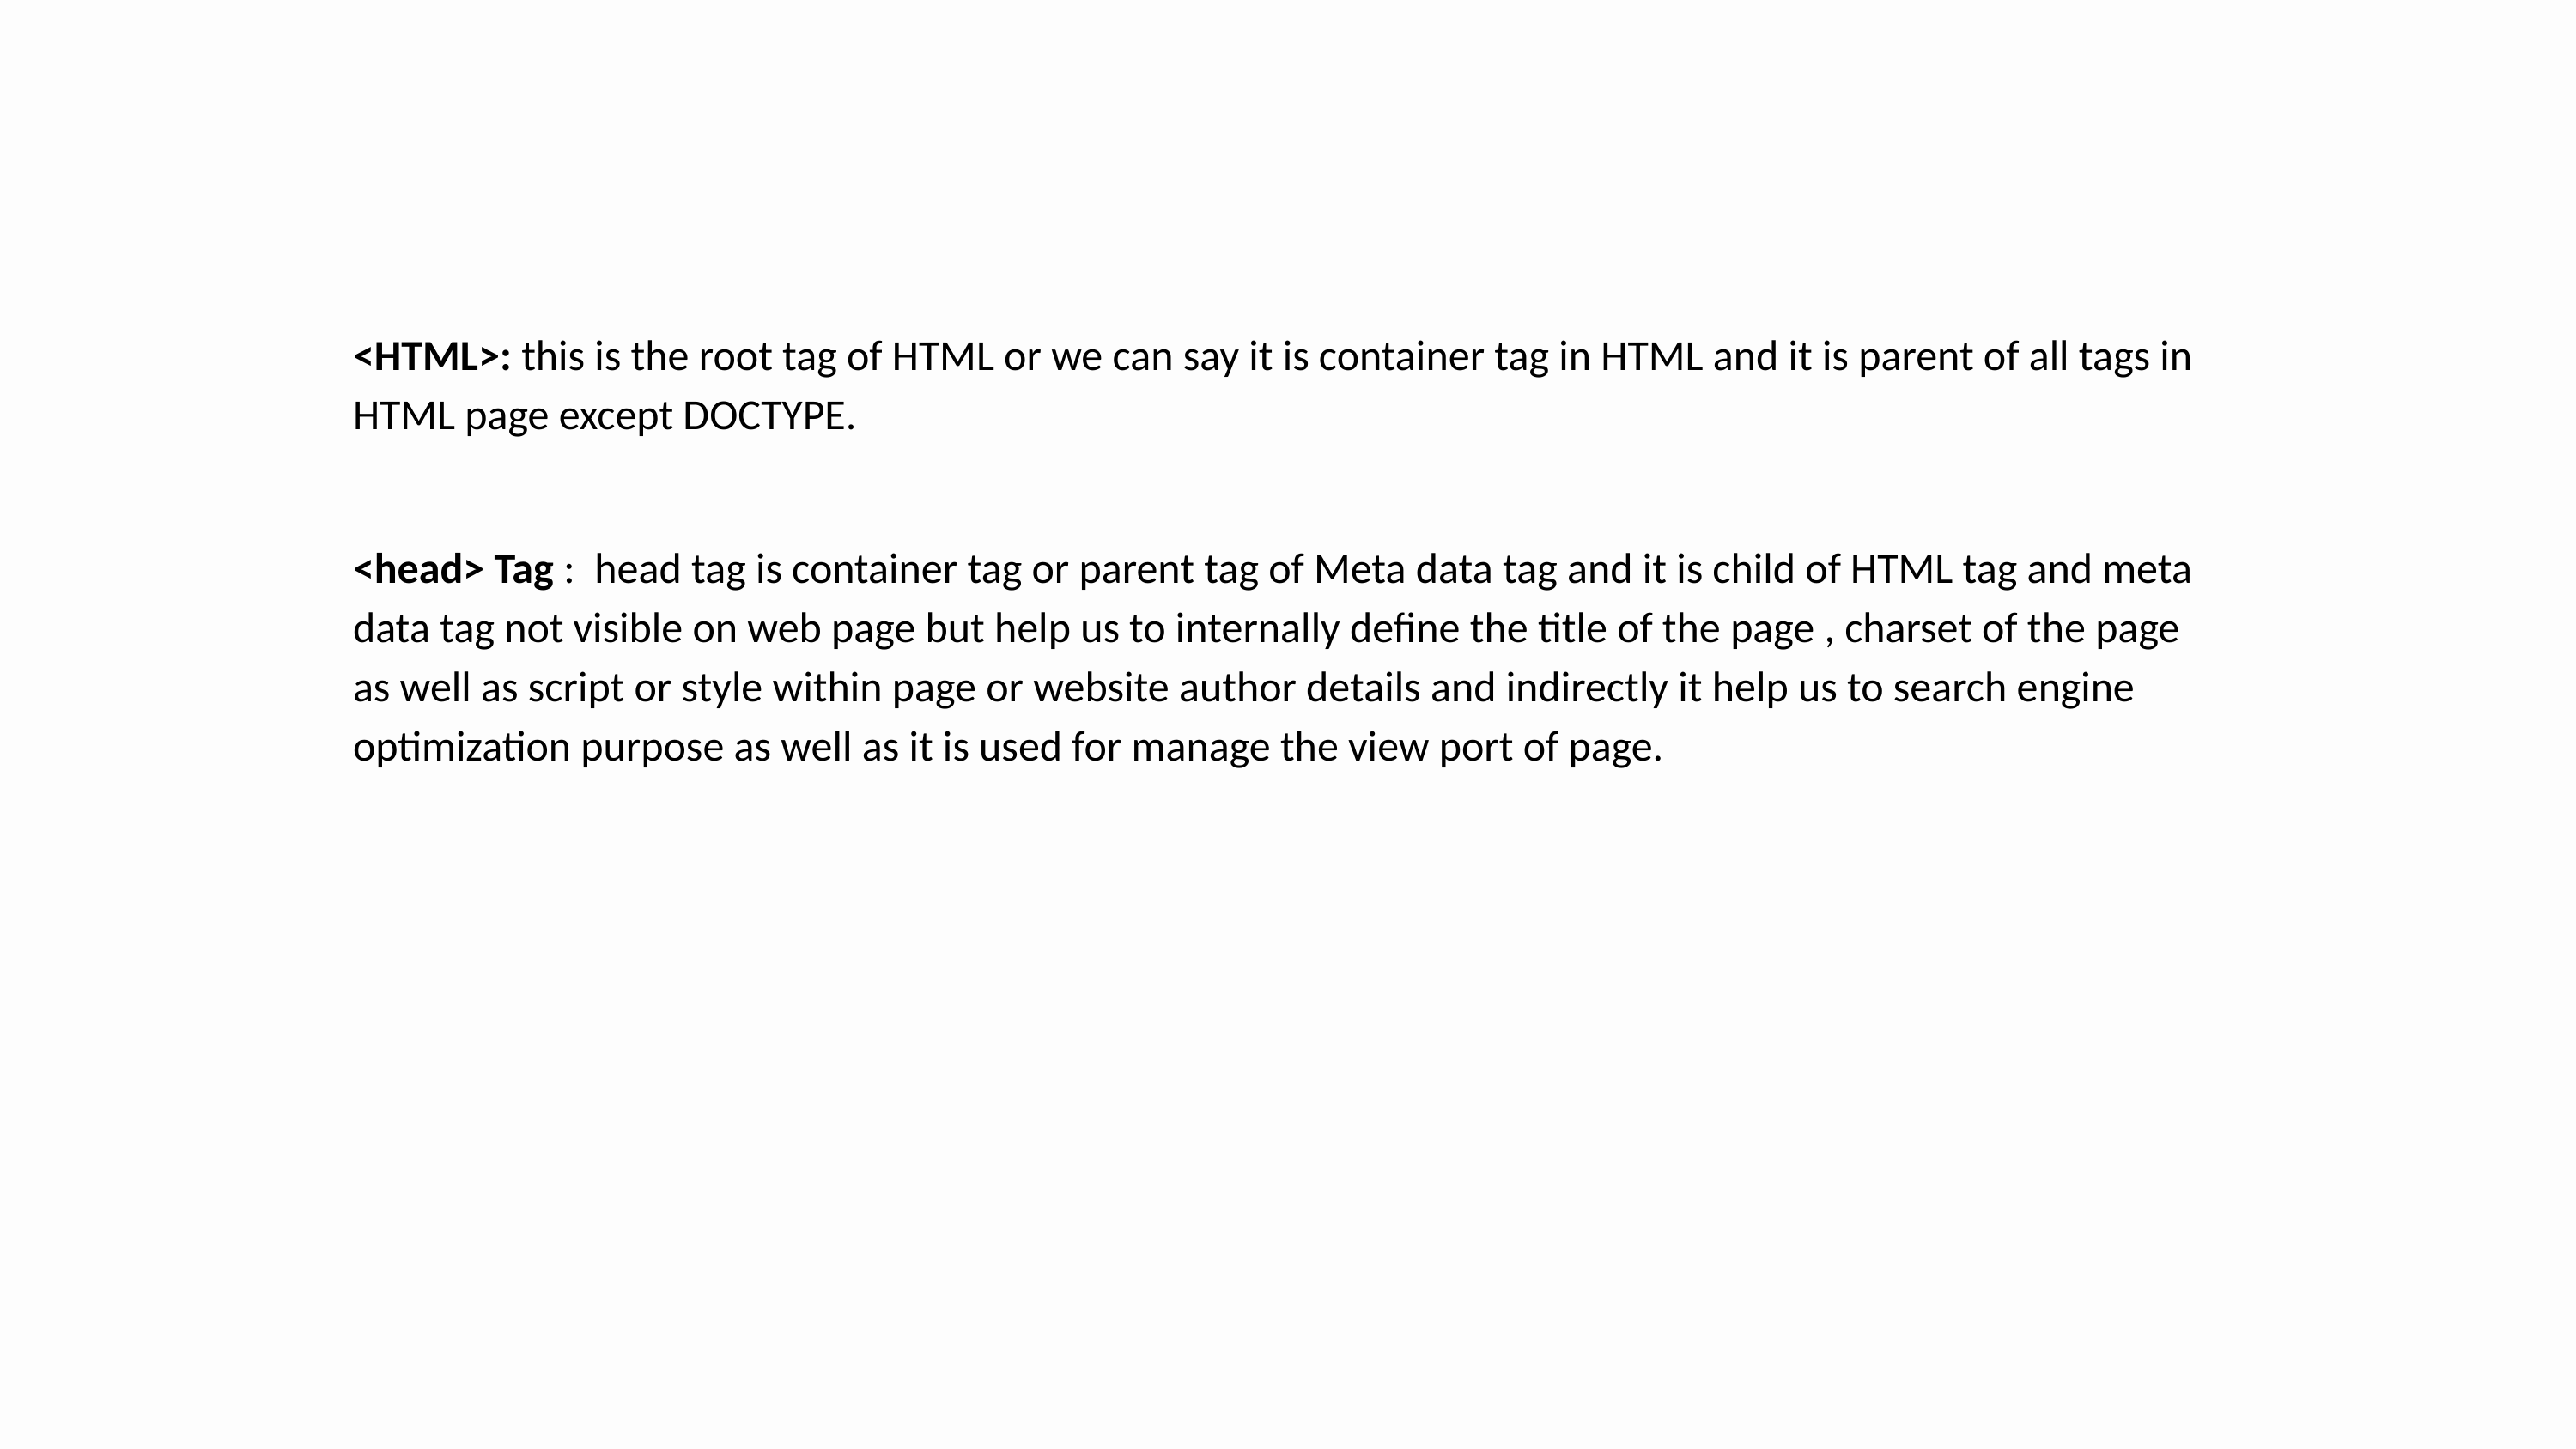

<HTML>: this is the root tag of HTML or we can say it is container tag in HTML and it is parent of all tags in HTML page except DOCTYPE.

<head> Tag :  head tag is container tag or parent tag of Meta data tag and it is child of HTML tag and meta data tag not visible on web page but help us to internally define the title of the page , charset of the page as well as script or style within page or website author details and indirectly it help us to search engine optimization purpose as well as it is used for manage the view port of page.